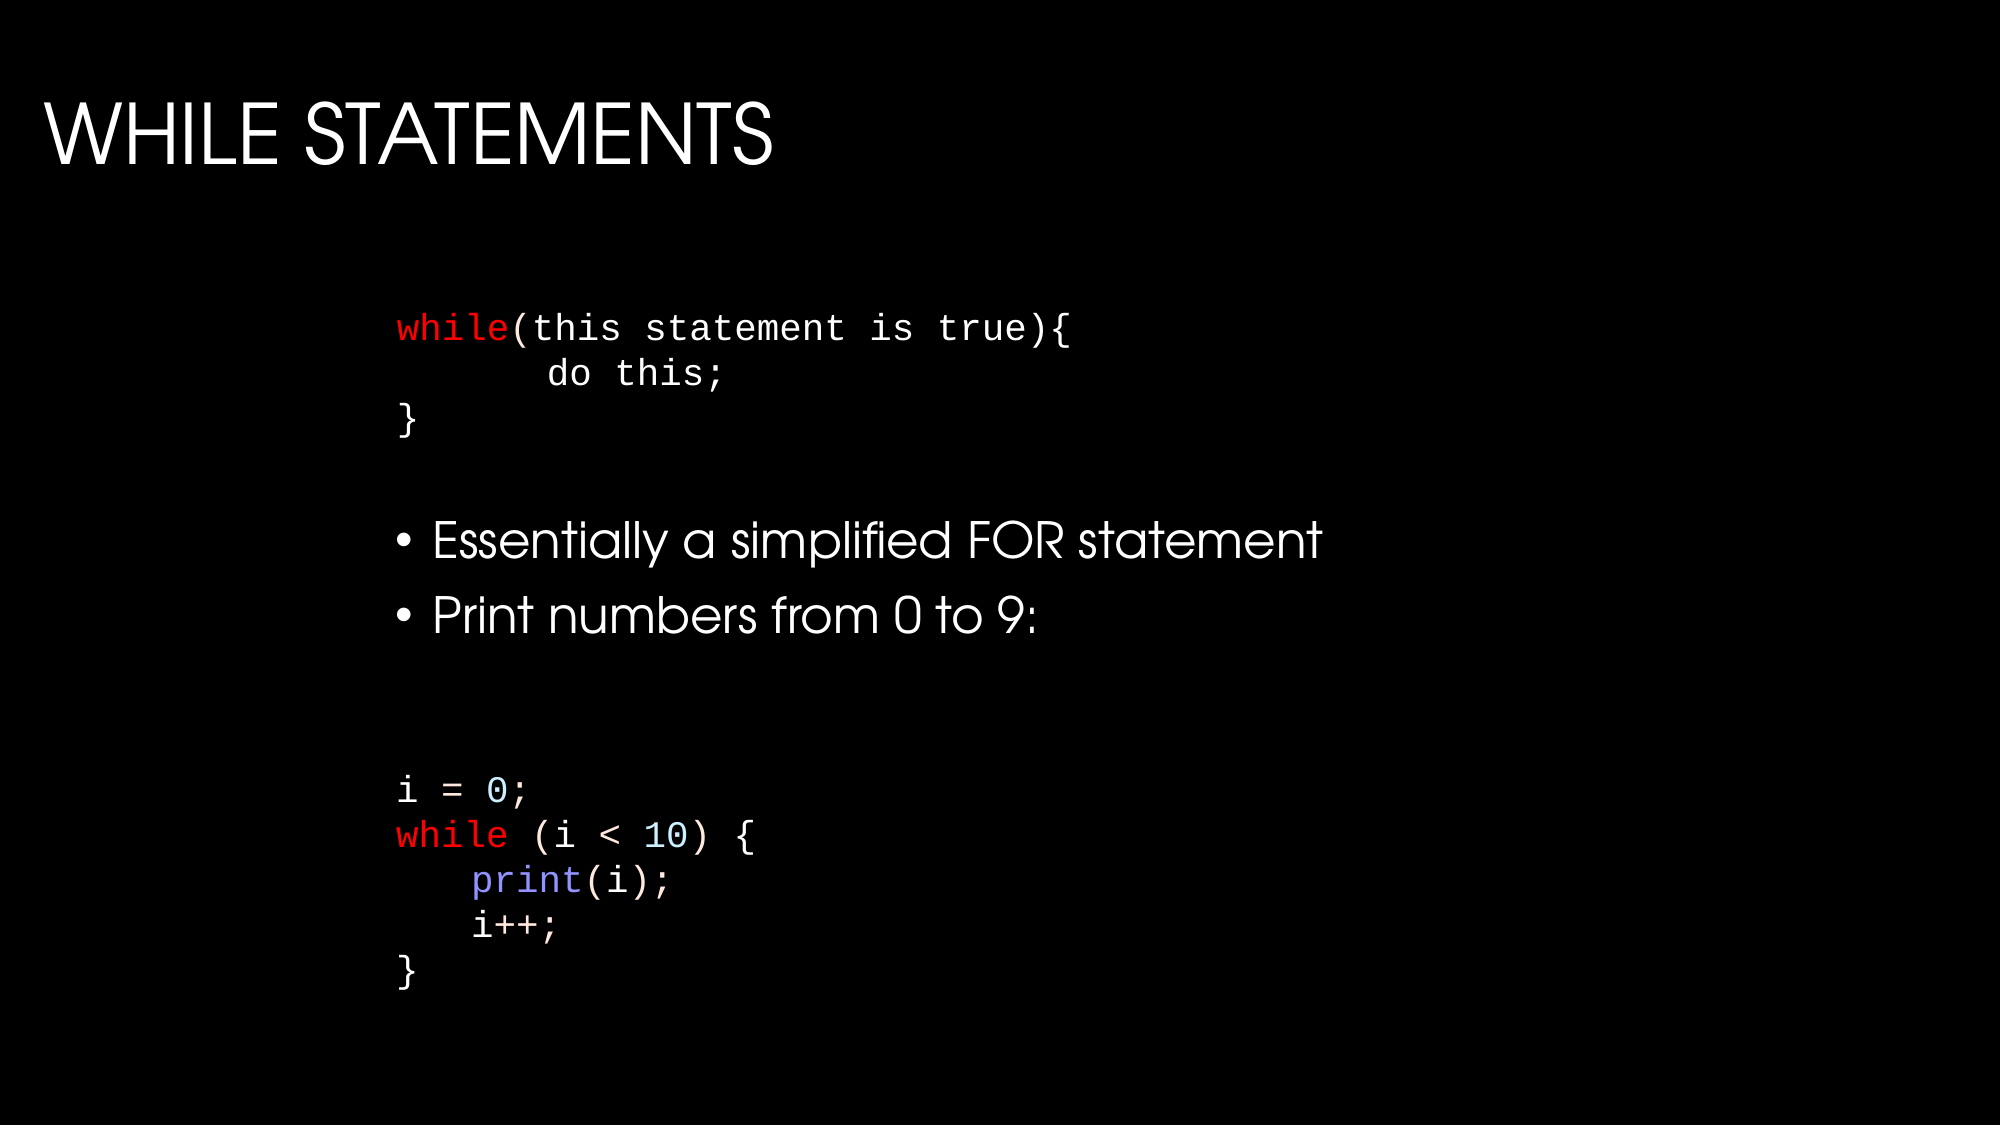

# WHILE statements
while(this statement is true){
	do this;
}
Essentially a simplified FOR statement
Print numbers from 0 to 9:
i = 0;
while (i < 10) {
print(i);
i++;
}